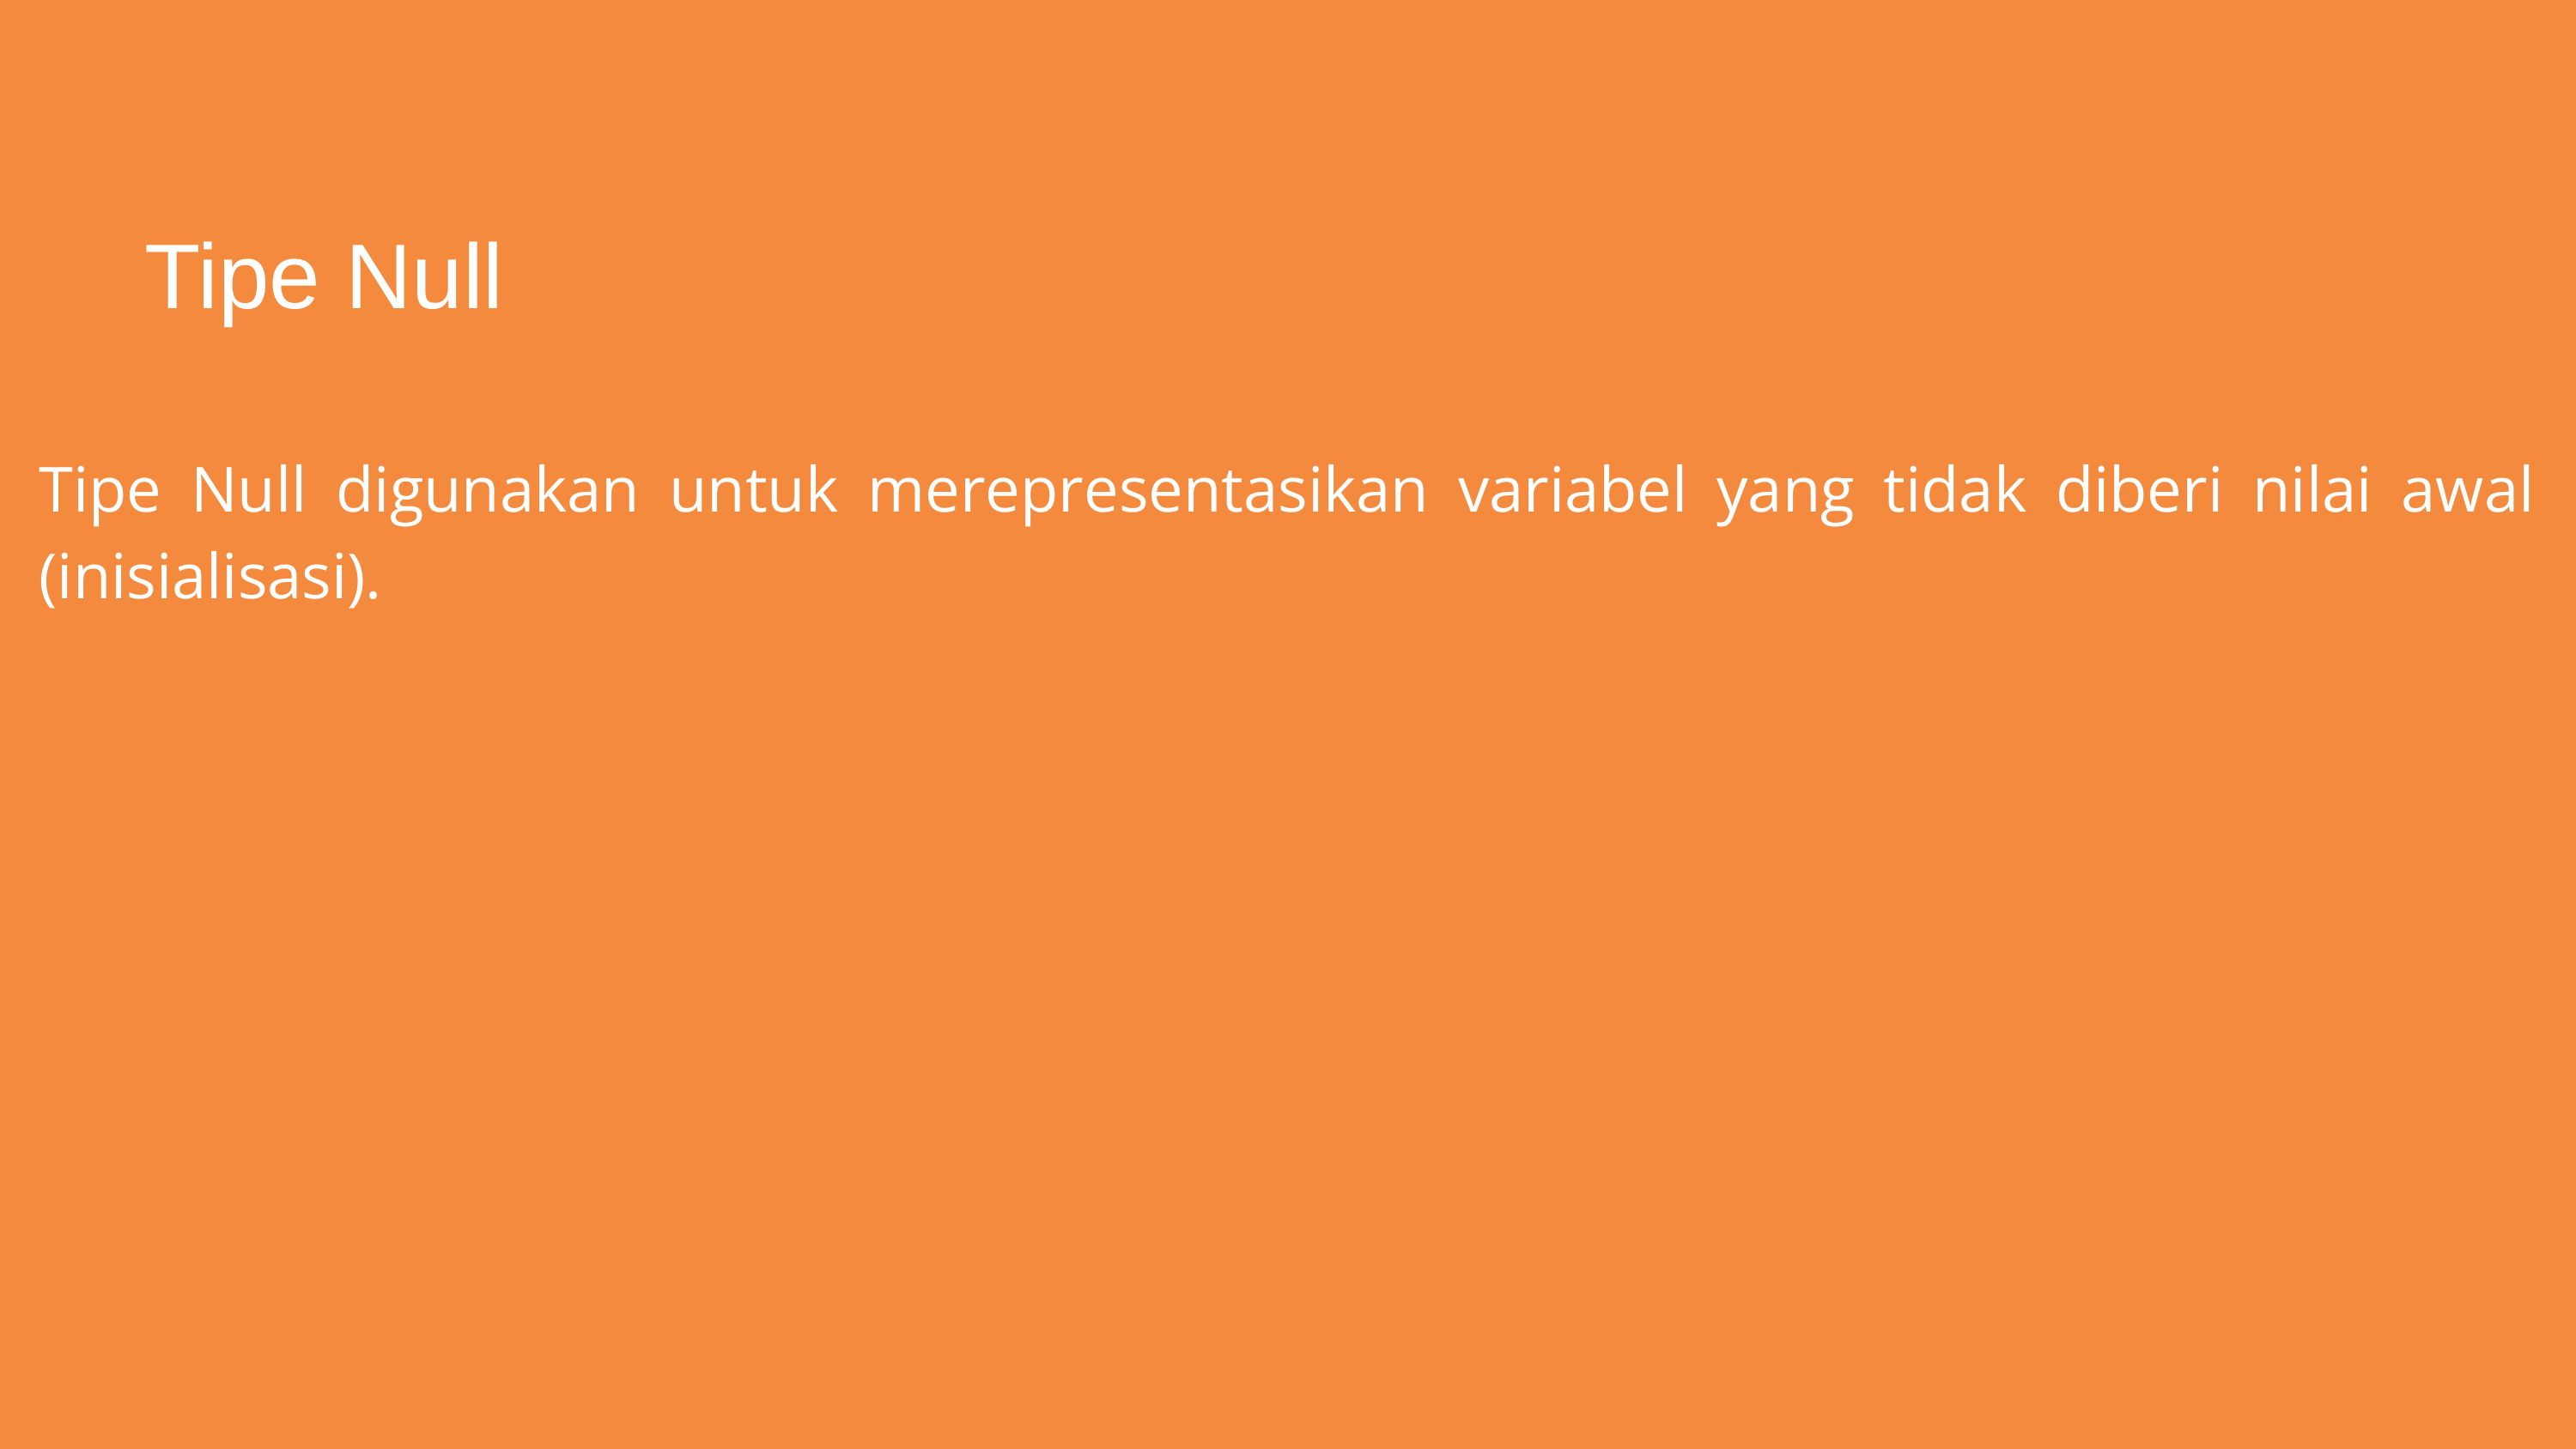

Tipe Null
Tipe Null digunakan untuk merepresentasikan variabel yang tidak diberi nilai awal (inisialisasi).